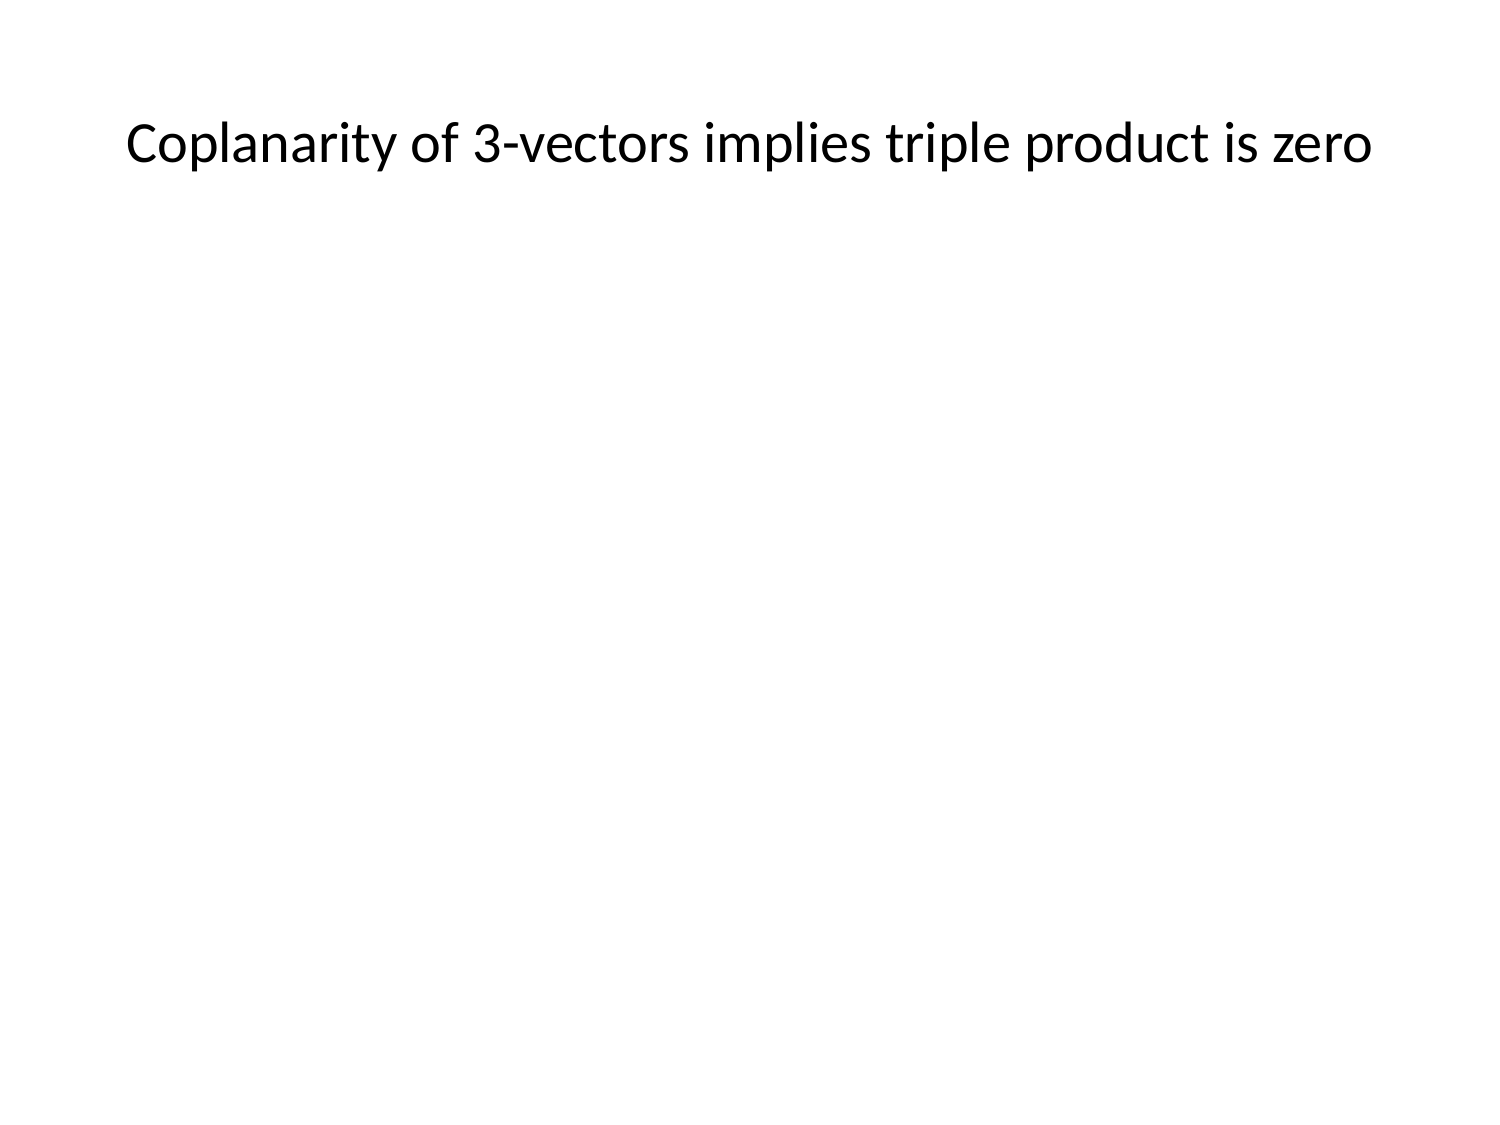

# Coplanarity of 3-vectors implies triple product is zero